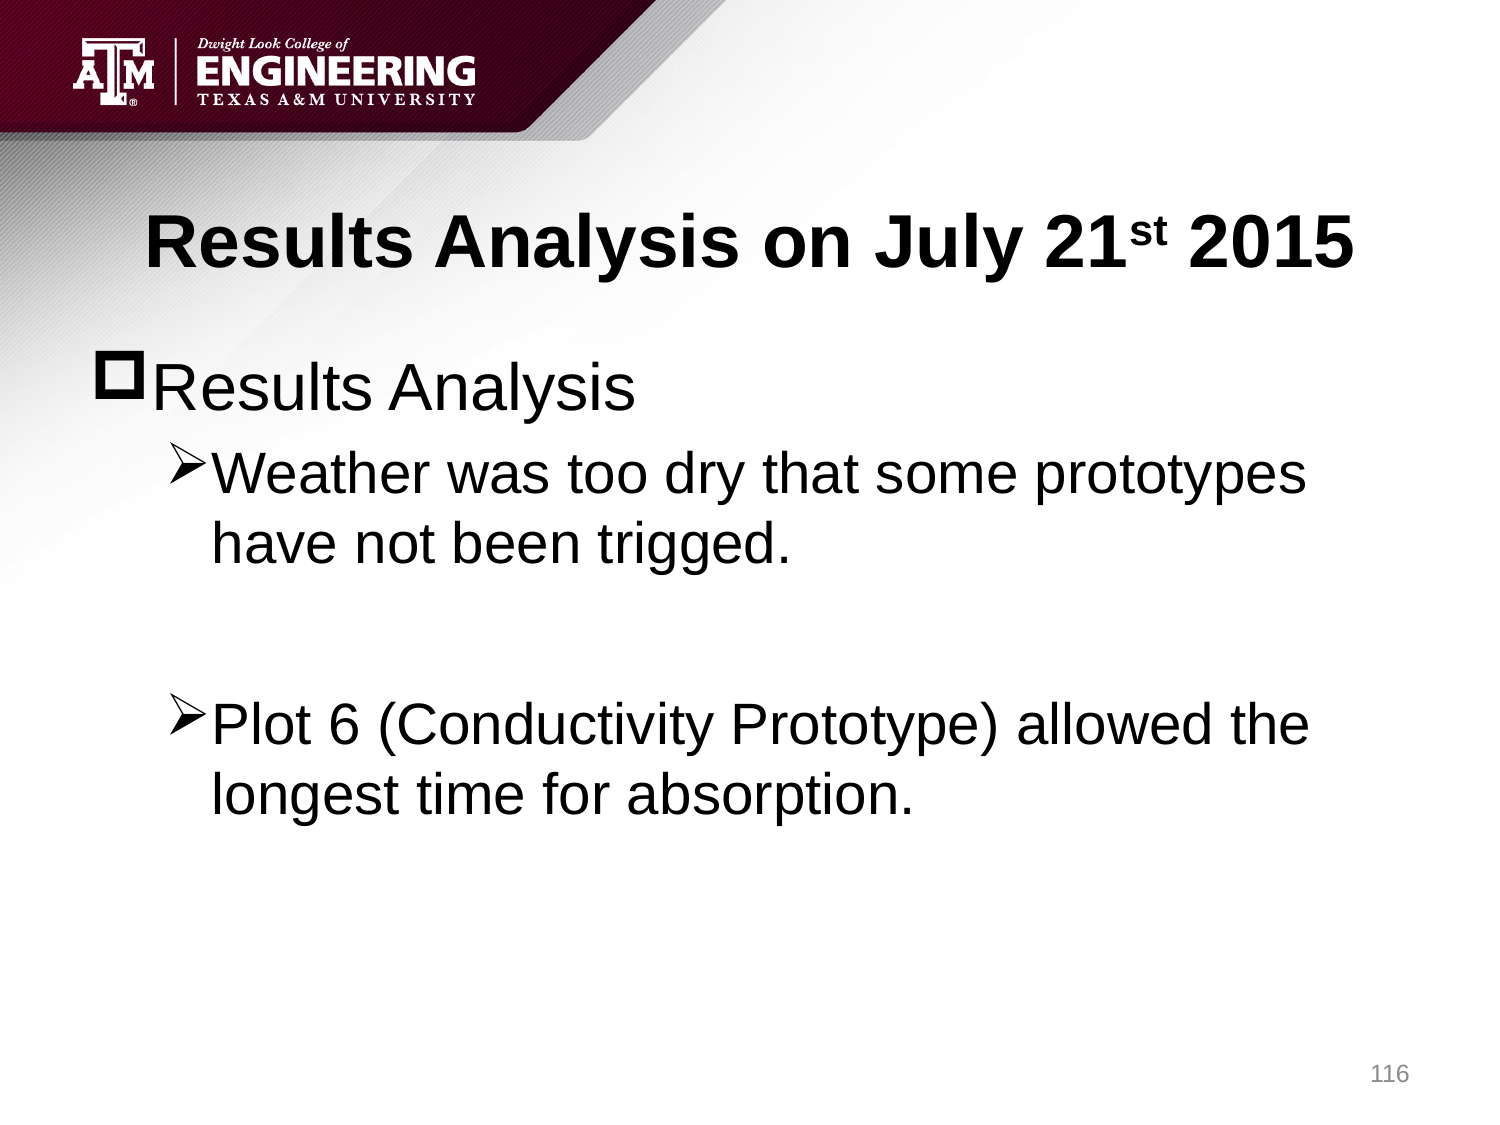

# Results Analysis on July 21st 2015
Results Analysis
Weather was too dry that some prototypes have not been trigged.

Plot 6 (Conductivity Prototype) allowed the longest time for absorption.

116